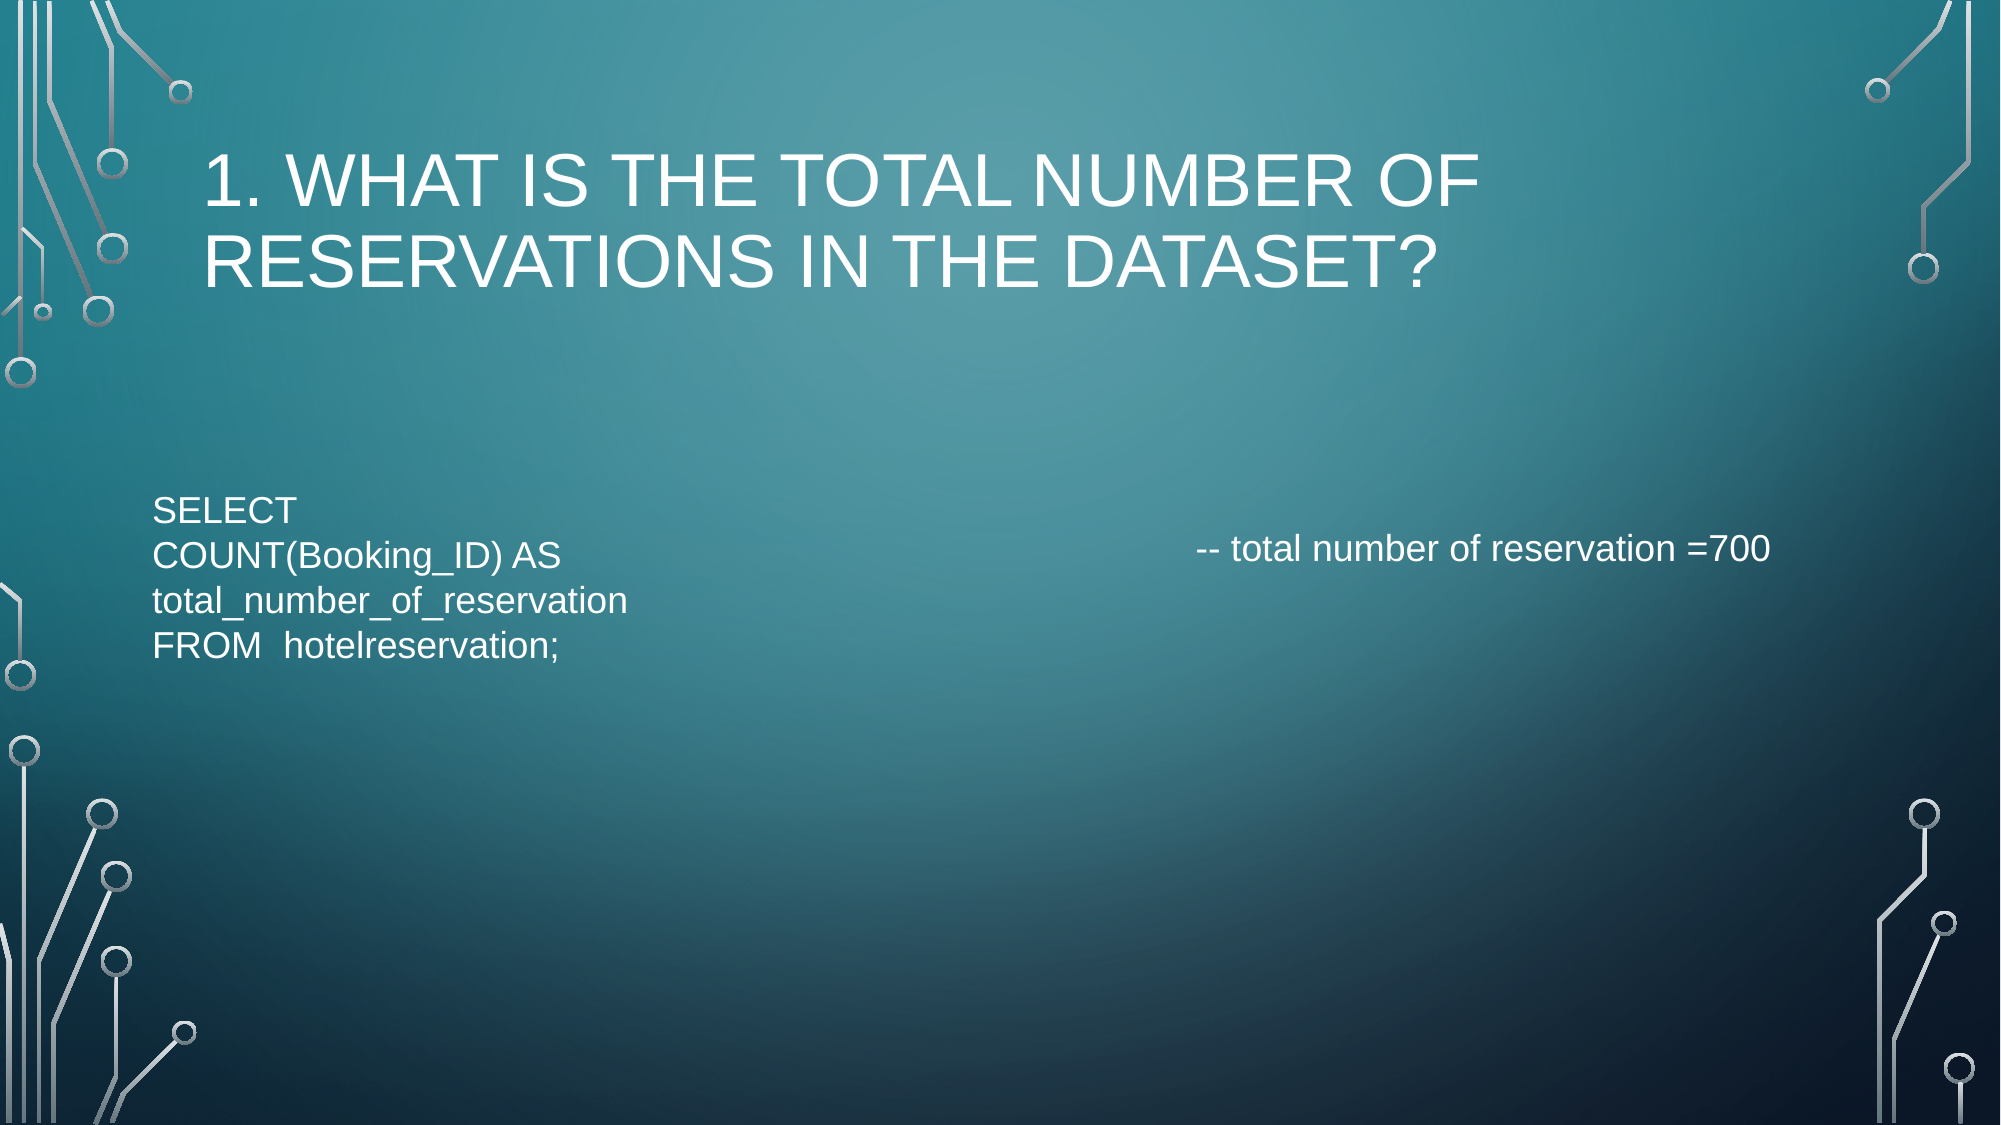

# 1. What is the total number of reservations in the dataset?
SELECT
COUNT(Booking_ID) AS total_number_of_reservation
FROM  hotelreservation;
-- total number of reservation =700